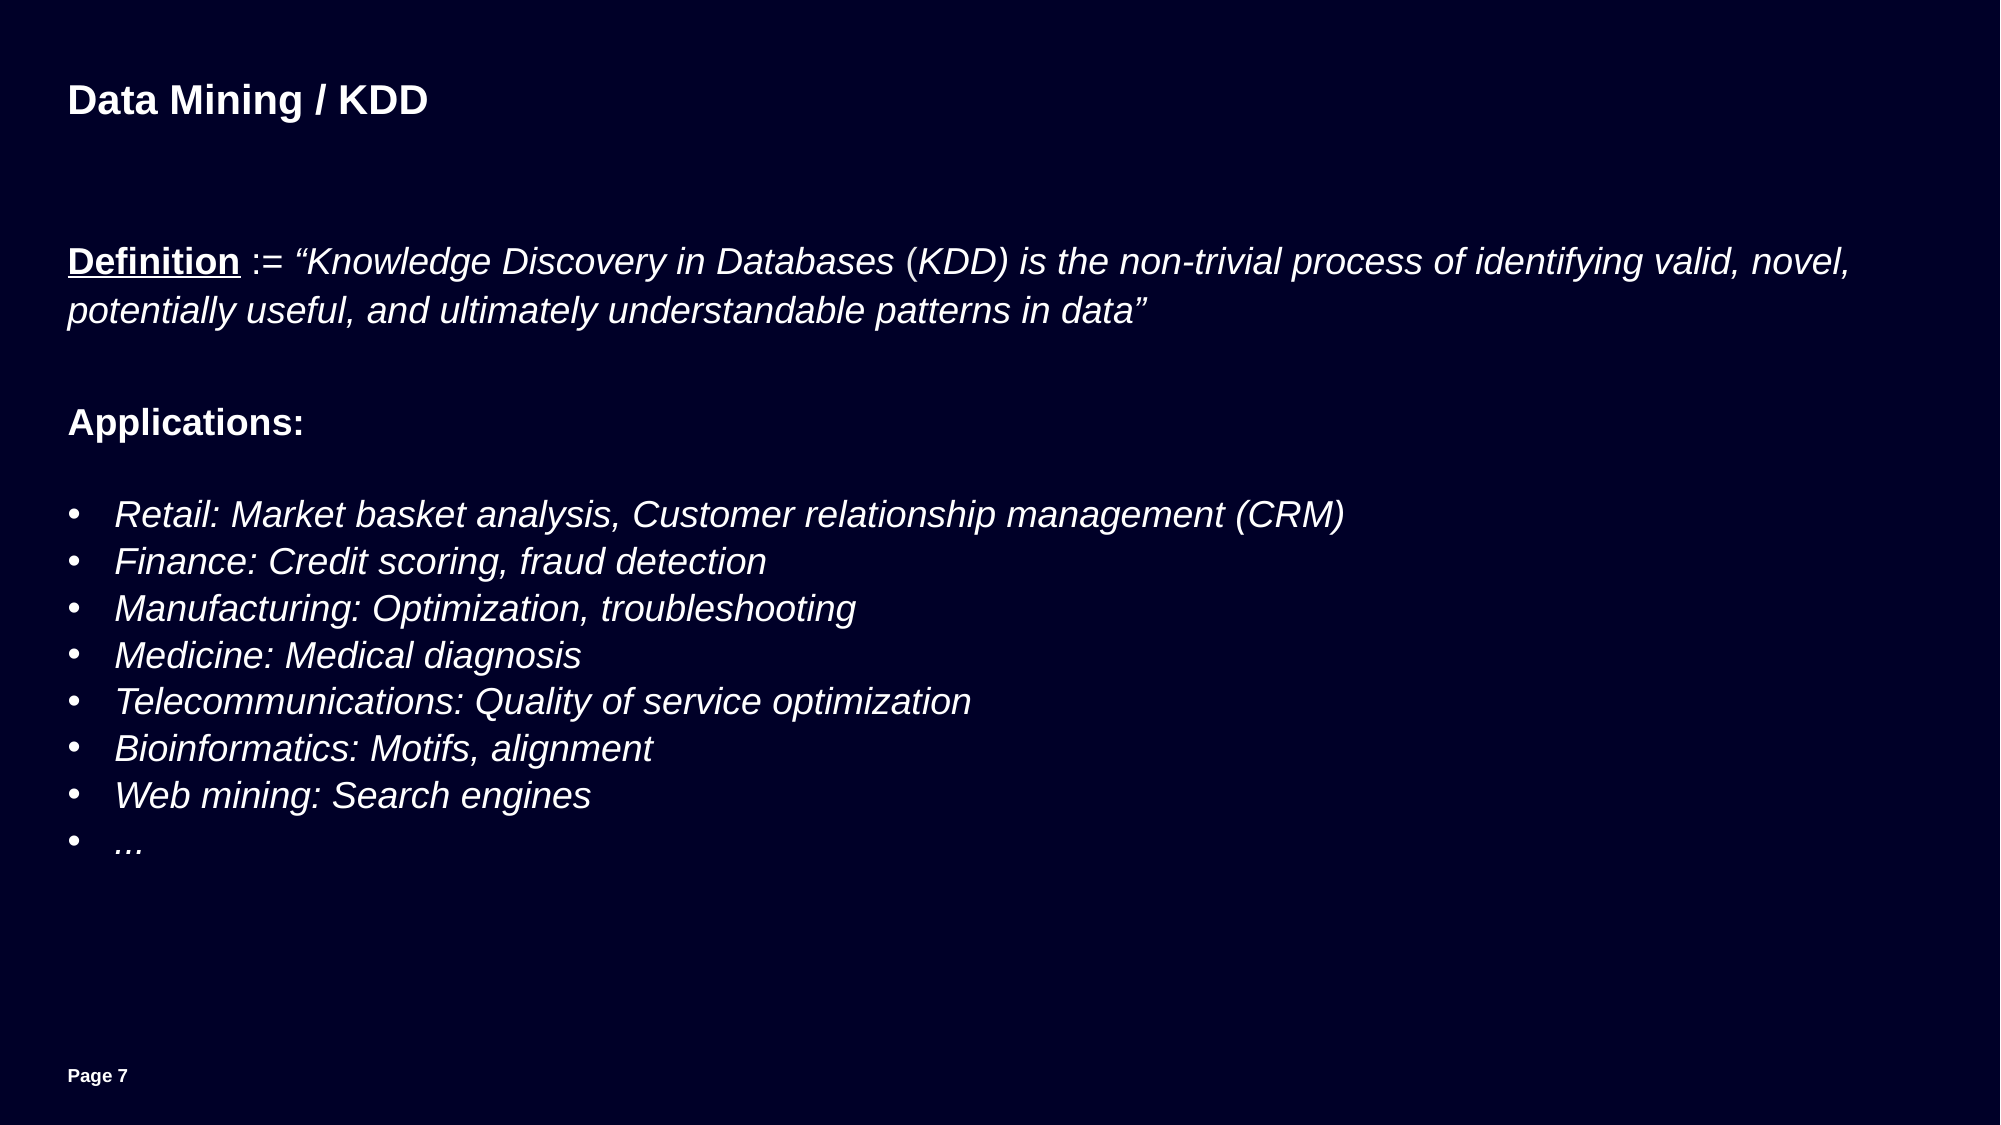

# Data Mining / KDD
Definition := “Knowledge Discovery in Databases (KDD) is the non-trivial process of identifying valid, novel, potentially useful, and ultimately understandable patterns in data”

Applications:

Retail: Market basket analysis, Customer relationship management (CRM)
Finance: Credit scoring, fraud detection
Manufacturing: Optimization, troubleshooting
Medicine: Medical diagnosis
Telecommunications: Quality of service optimization
Bioinformatics: Motifs, alignment
Web mining: Search engines
...

Page 7